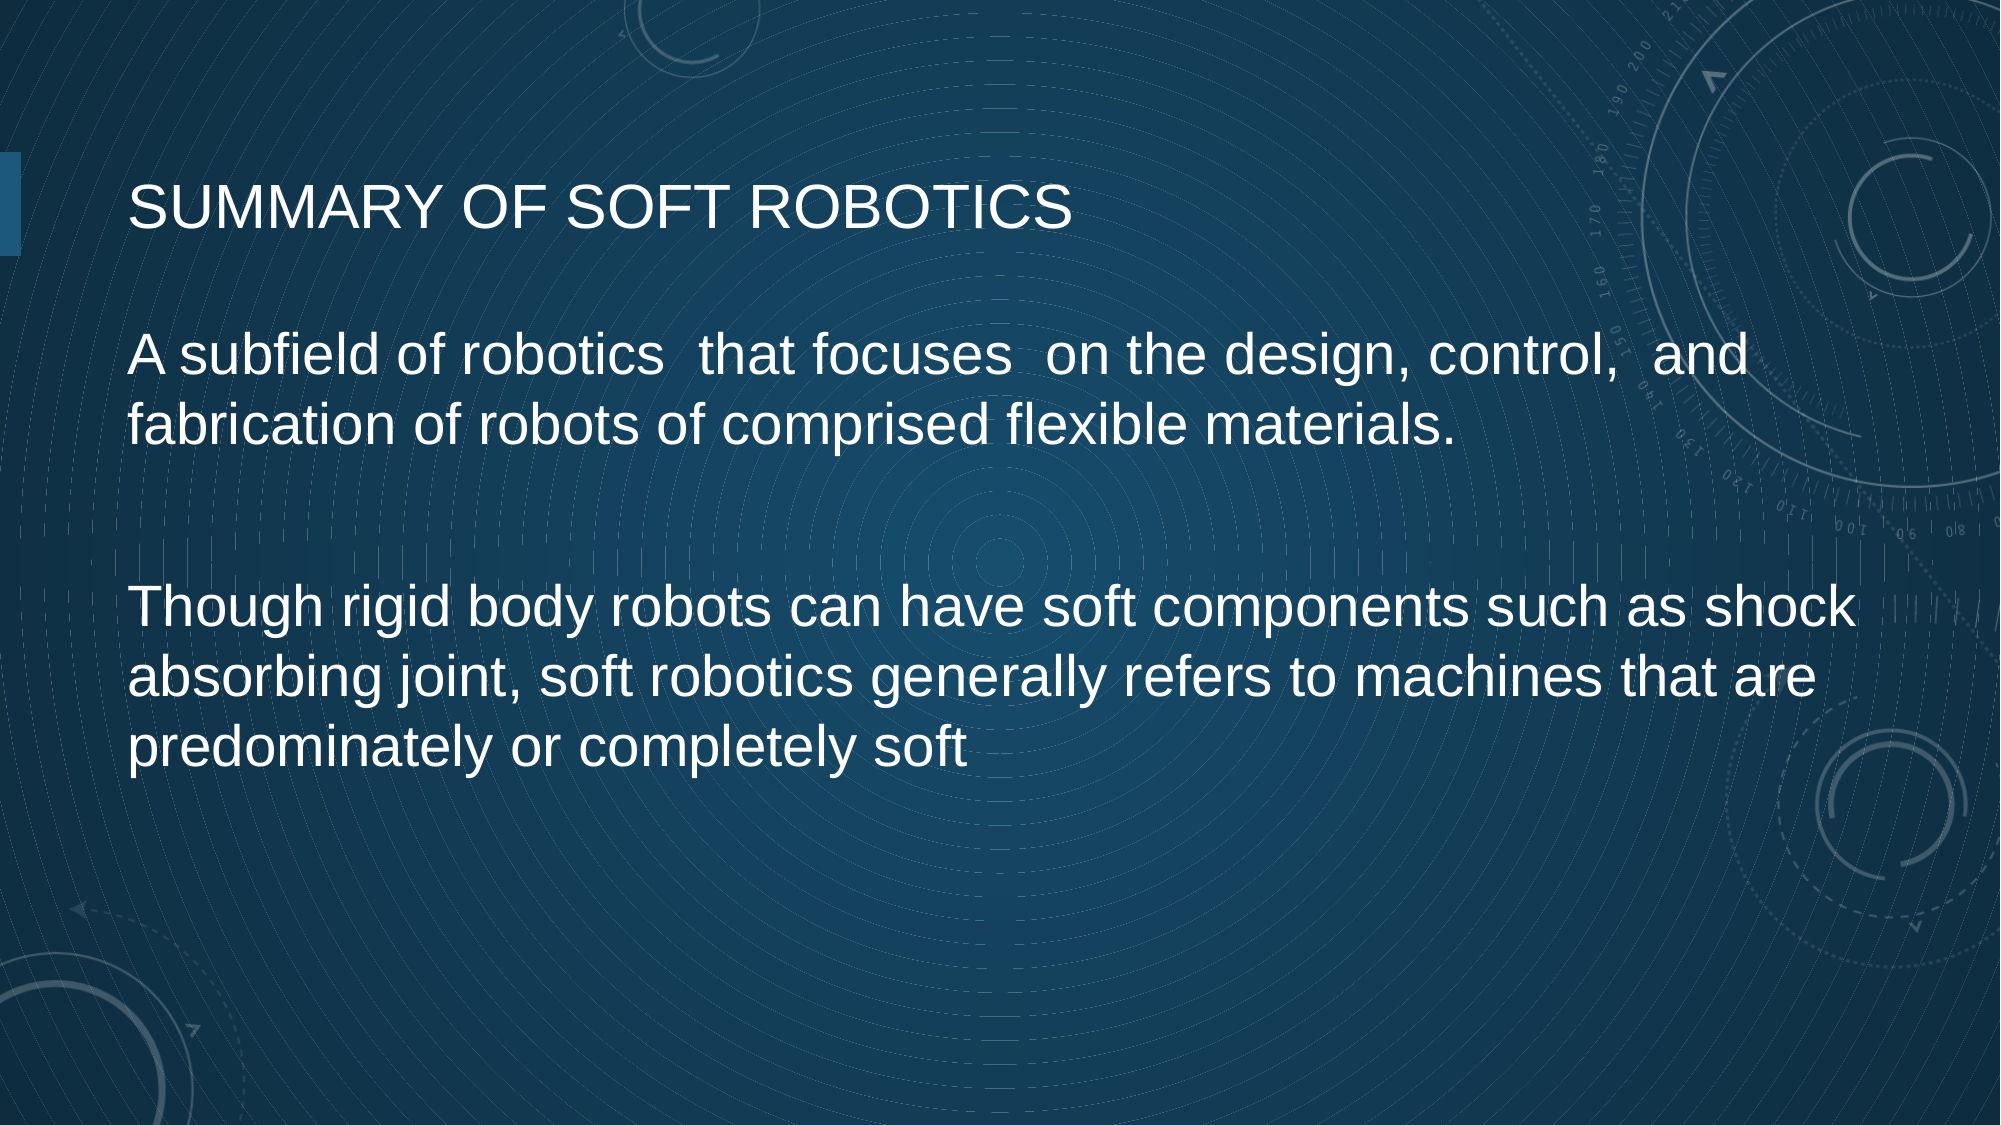

# Summary of Soft Robotics
A subfield of robotics  that focuses  on the design, control,  and fabrication of robots of comprised flexible materials.

Though rigid body robots can have soft components such as shock absorbing joint, soft robotics generally refers to machines that are predominately or completely soft